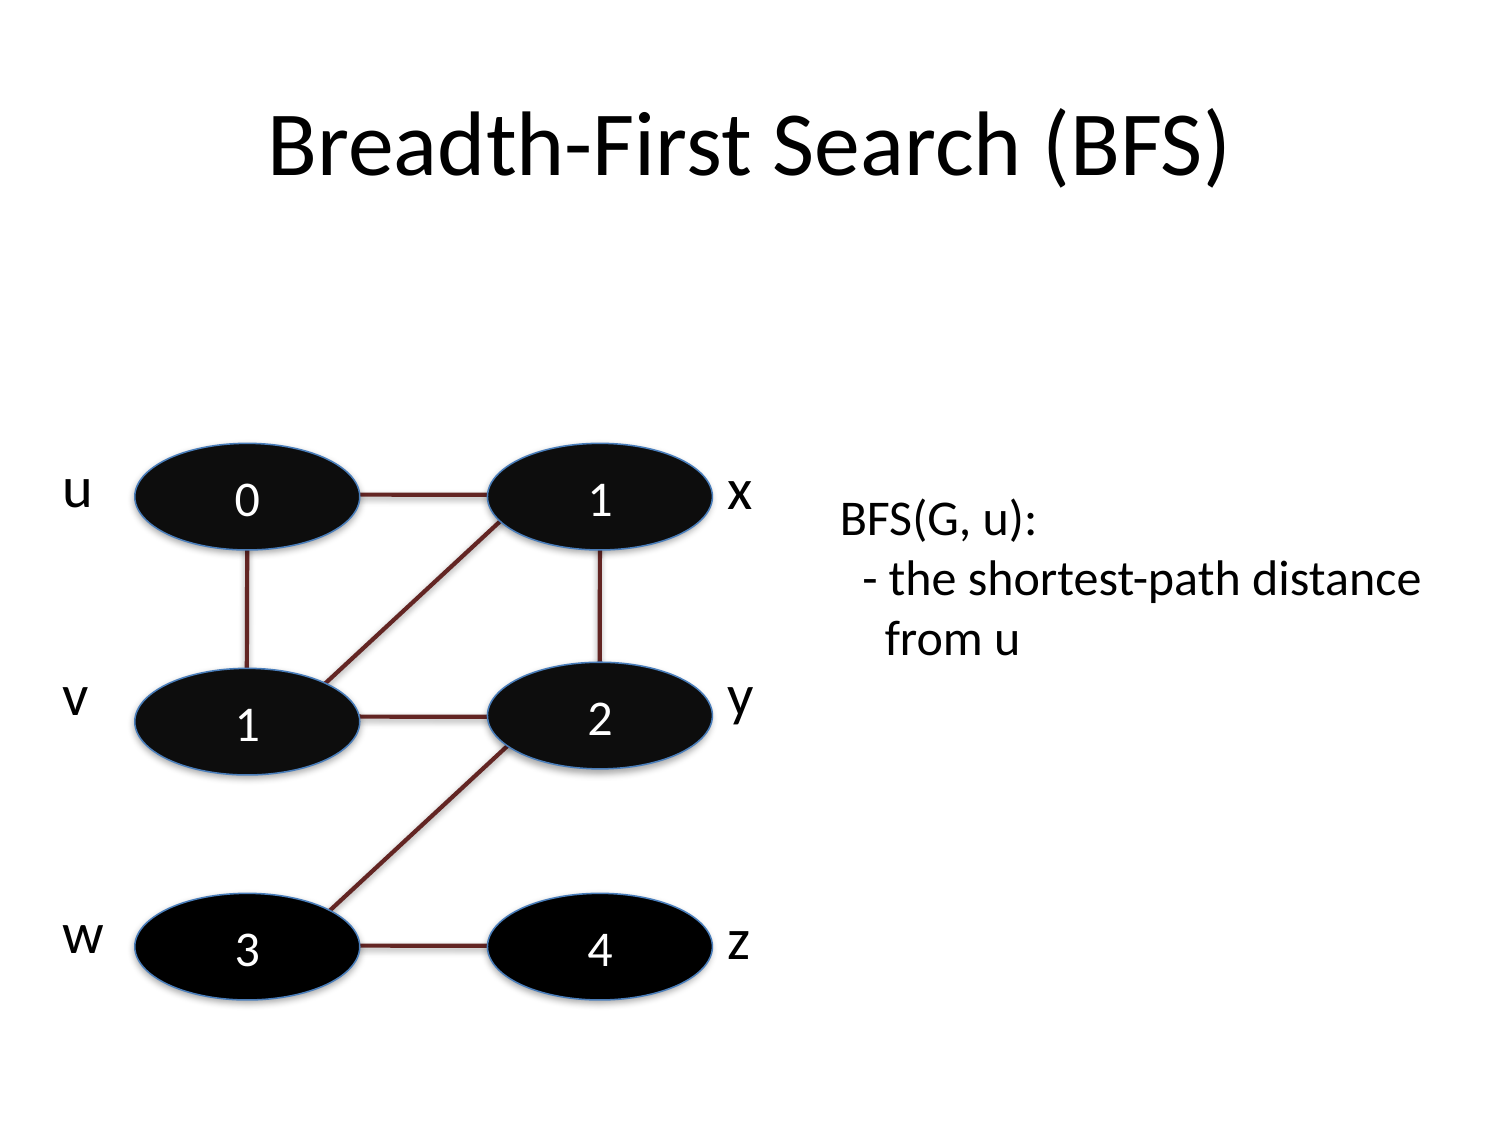

# Breadth-First Search (BFS)
u
1
0
x
BFS(G, u):
  - the shortest-path distance
    from u
v
y
2
1
w
3
4
z